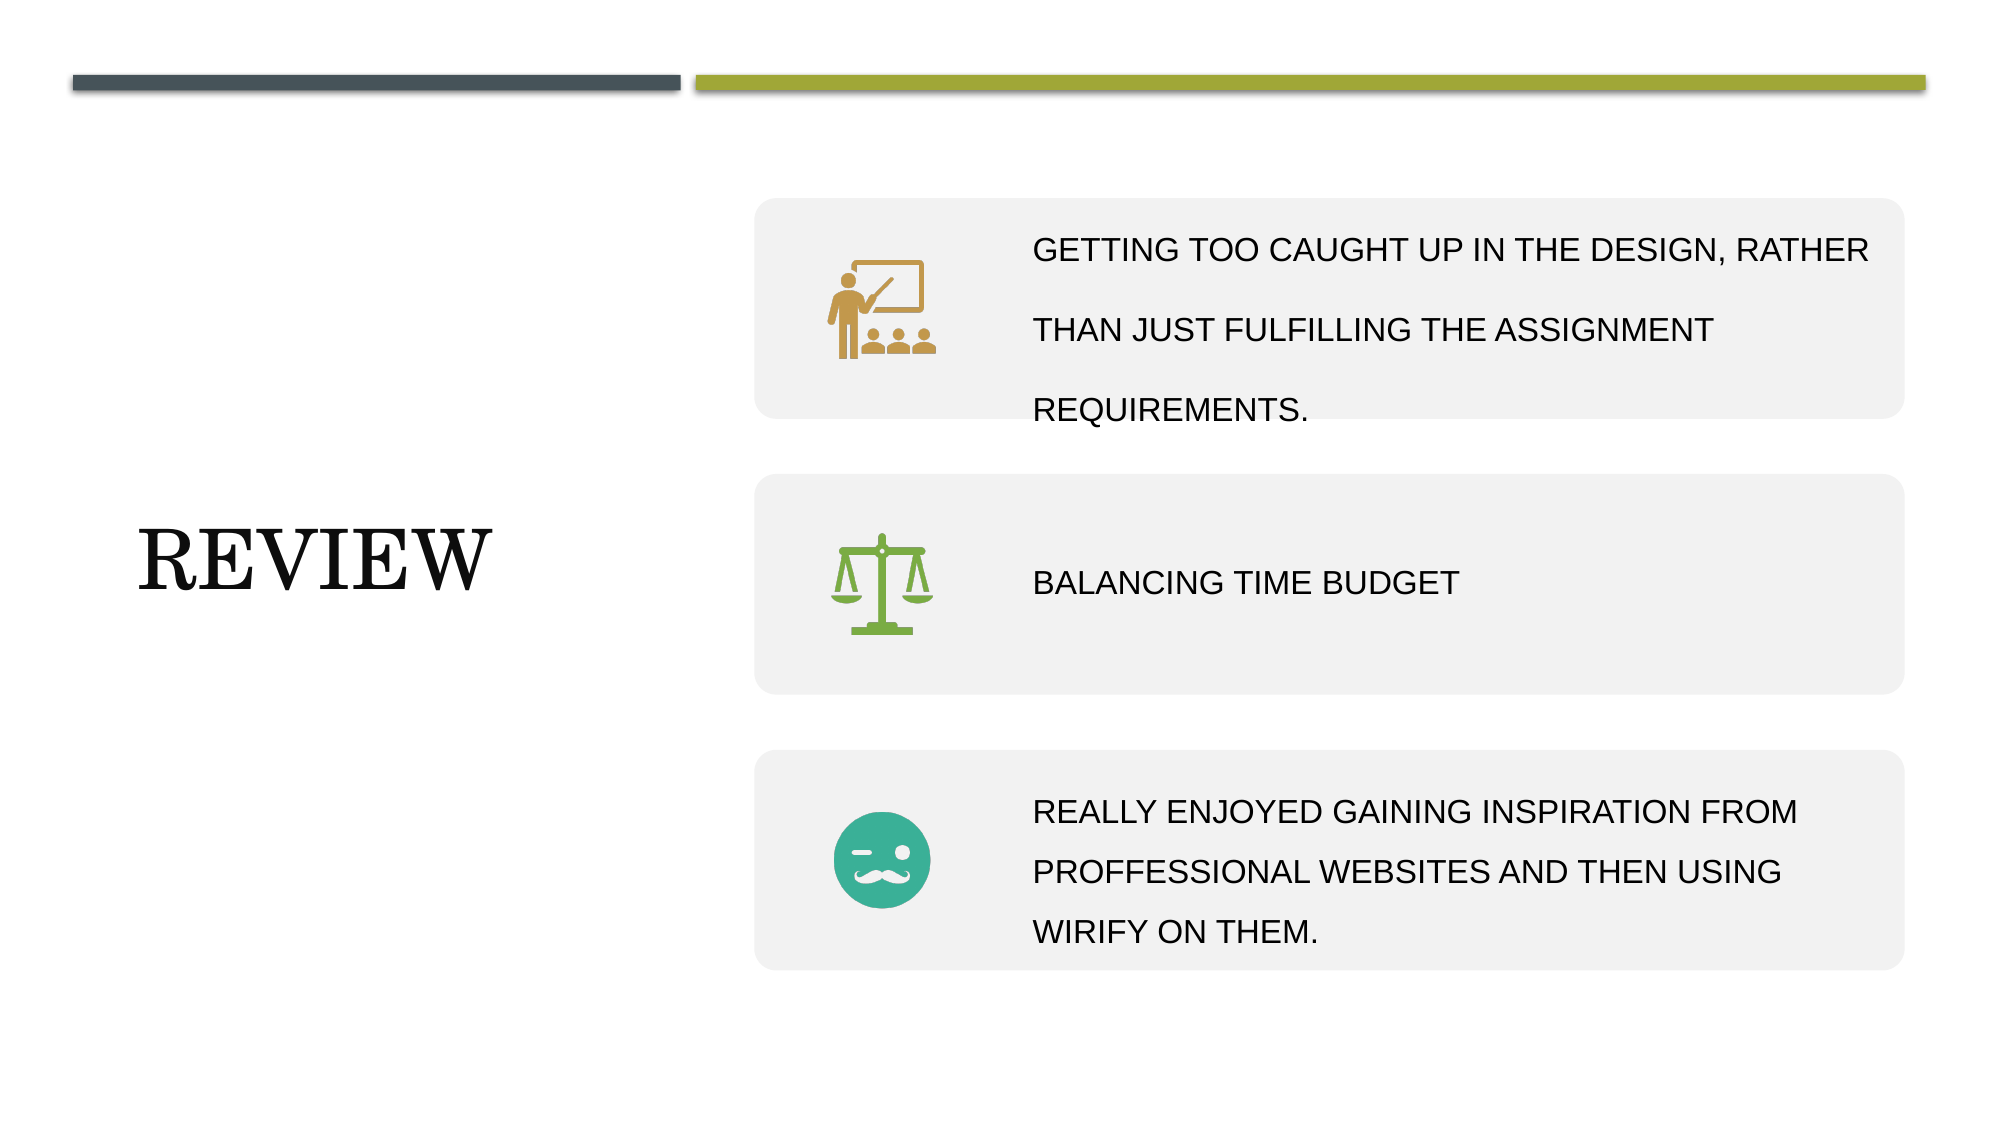

REVIEW
GETTING TOO CAUGHT UP IN THE DESIGN, RATHER THAN JUST FULFILLING THE ASSIGNMENT REQUIREMENTS.
BALANCING TIME BUDGET
REALLY ENJOYED GAINING INSPIRATION FROM PROFFESSIONAL WEBSITES AND THEN USING WIRIFY ON THEM.